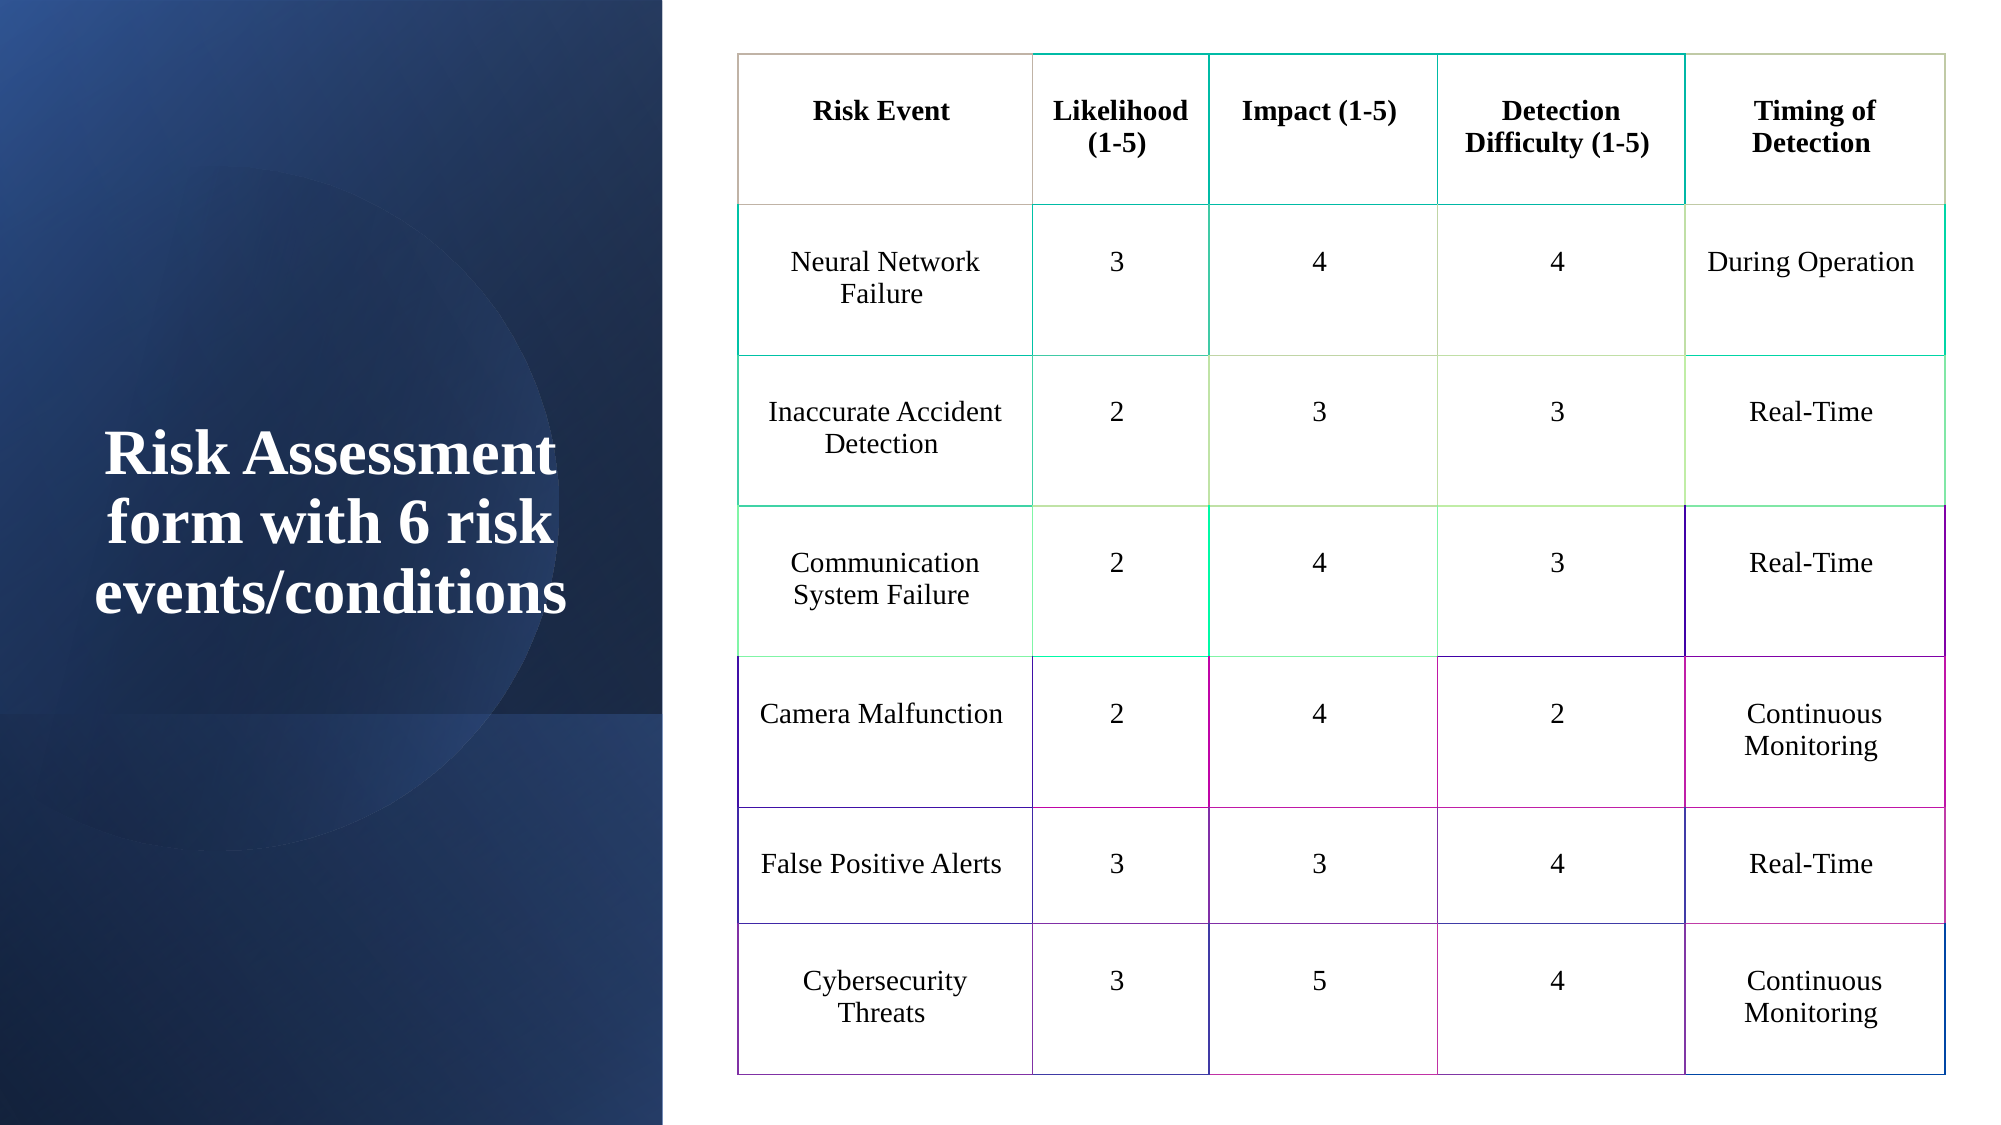

| Risk Event | Likelihood (1-5) | Impact (1-5) | Detection Difficulty (1-5) | Timing of Detection |
| --- | --- | --- | --- | --- |
| Neural Network Failure | 3 | 4 | 4 | During Operation |
| Inaccurate Accident Detection | 2 | 3 | 3 | Real-Time |
| Communication System Failure | 2 | 4 | 3 | Real-Time |
| Camera Malfunction | 2 | 4 | 2 | Continuous Monitoring |
| False Positive Alerts | 3 | 3 | 4 | Real-Time |
| Cybersecurity Threats | 3 | 5 | 4 | Continuous Monitoring |

# Risk Assessment form with 6 risk events/conditions

24